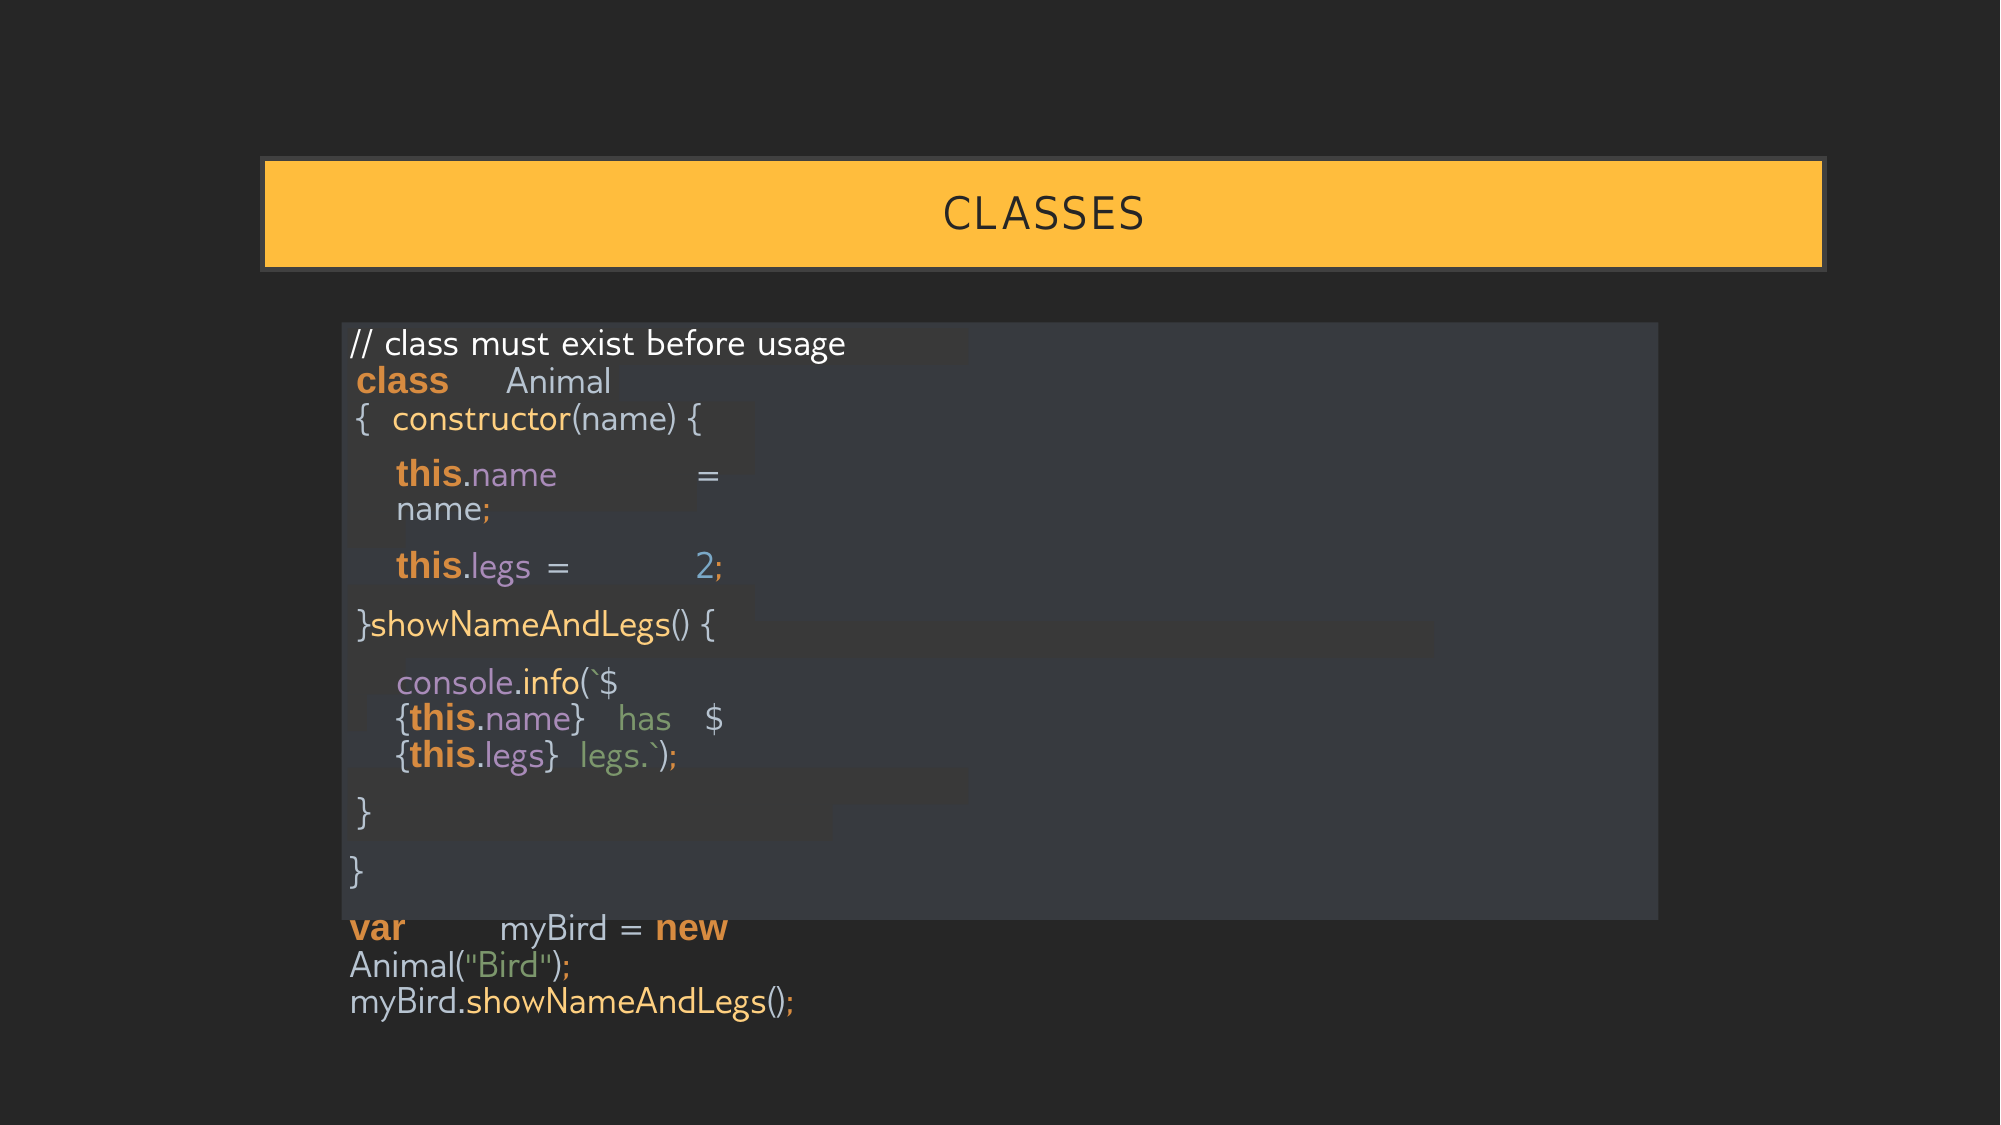

# classes

// class must exist before usage
class	Animal {  constructor(name) {
this.name	= name;
this.legs	=	2;
}showNameAndLegs() {
console.info(`${this.name}   has   ${this.legs}  legs.`);
}
}
var	myBird = new	Animal("Bird");  myBird.showNameAndLegs();